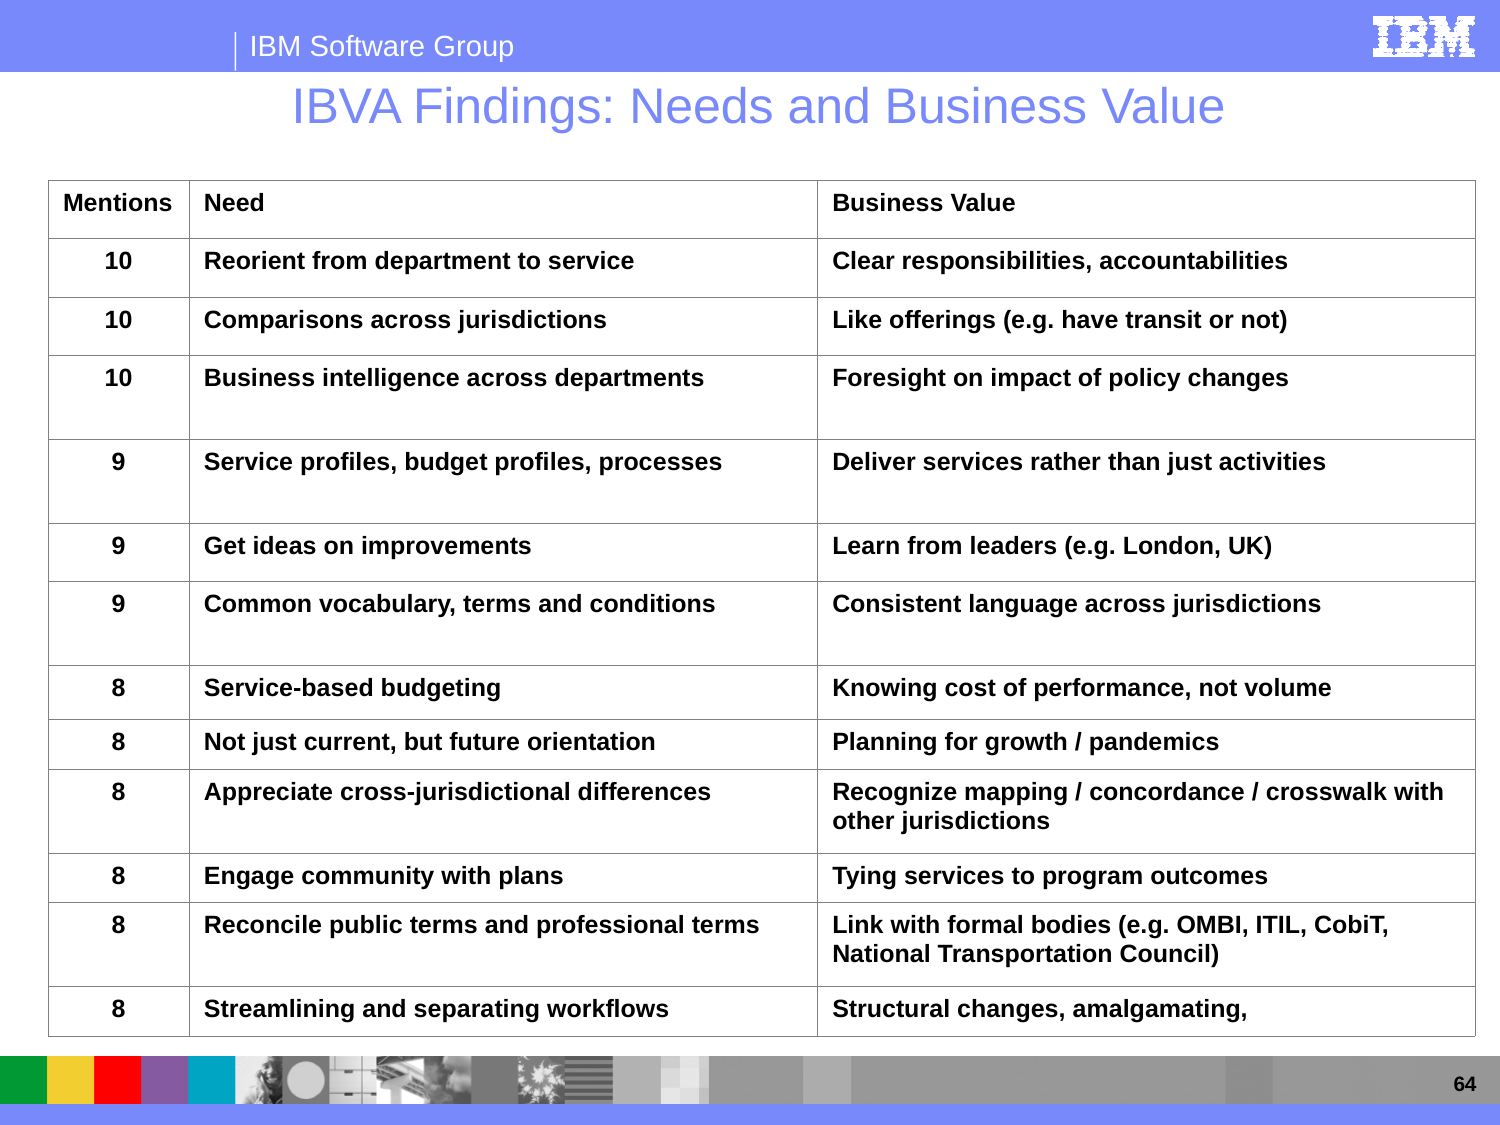

IBVA Findings: Needs and Business Value
| Mentions | Need | Business Value |
| --- | --- | --- |
| 10 | Reorient from department to service | Clear responsibilities, accountabilities |
| 10 | Comparisons across jurisdictions | Like offerings (e.g. have transit or not) |
| 10 | Business intelligence across departments | Foresight on impact of policy changes |
| 9 | Service profiles, budget profiles, processes | Deliver services rather than just activities |
| 9 | Get ideas on improvements | Learn from leaders (e.g. London, UK) |
| 9 | Common vocabulary, terms and conditions | Consistent language across jurisdictions |
| 8 | Service-based budgeting | Knowing cost of performance, not volume |
| 8 | Not just current, but future orientation | Planning for growth / pandemics |
| 8 | Appreciate cross-jurisdictional differences | Recognize mapping / concordance / crosswalk with other jurisdictions |
| 8 | Engage community with plans | Tying services to program outcomes |
| 8 | Reconcile public terms and professional terms | Link with formal bodies (e.g. OMBI, ITIL, CobiT, National Transportation Council) |
| 8 | Streamlining and separating workflows | Structural changes, amalgamating, |
64